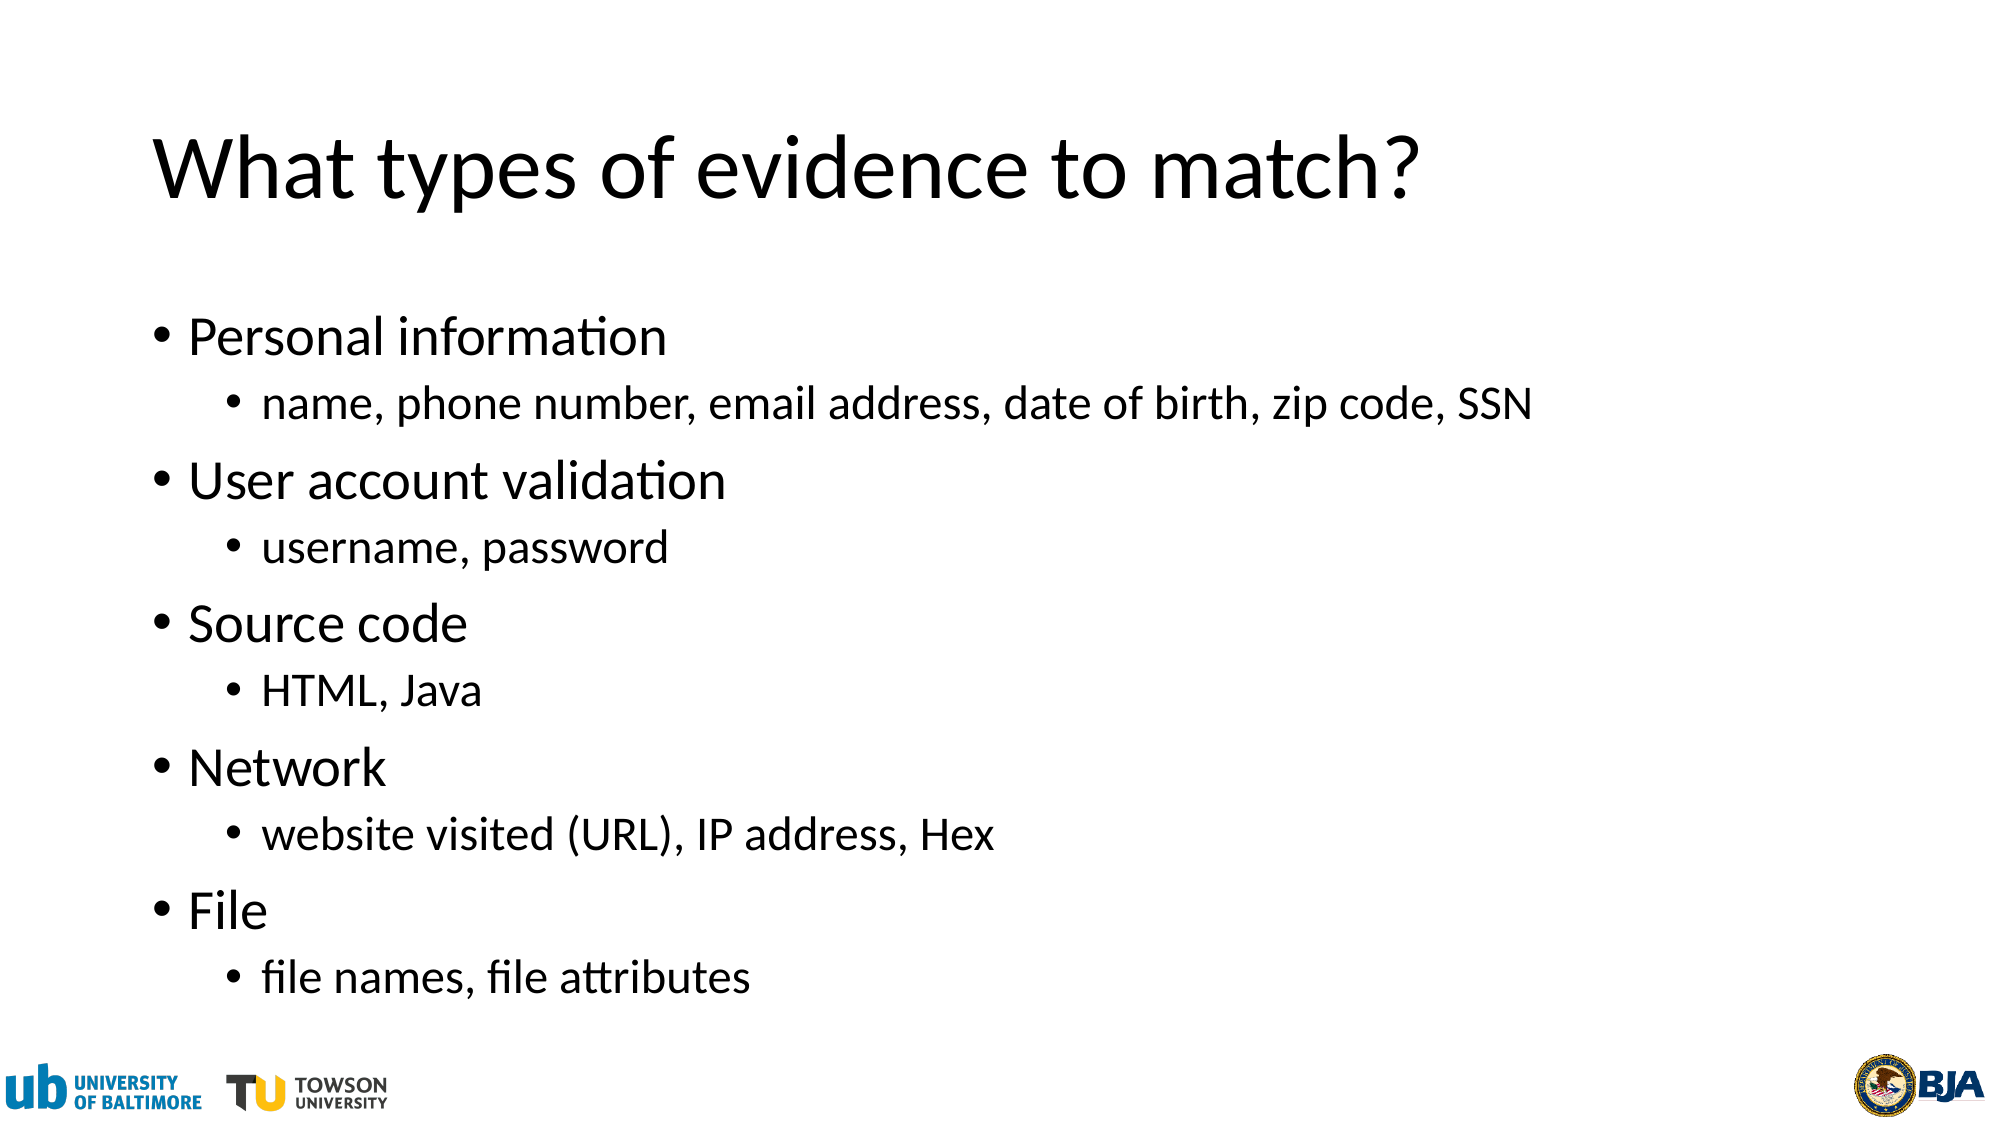

# What types of evidence to match?
Personal information
name, phone number, email address, date of birth, zip code, SSN
User account validation
username, password
Source code
HTML, Java
Network
website visited (URL), IP address, Hex
File
file names, file attributes